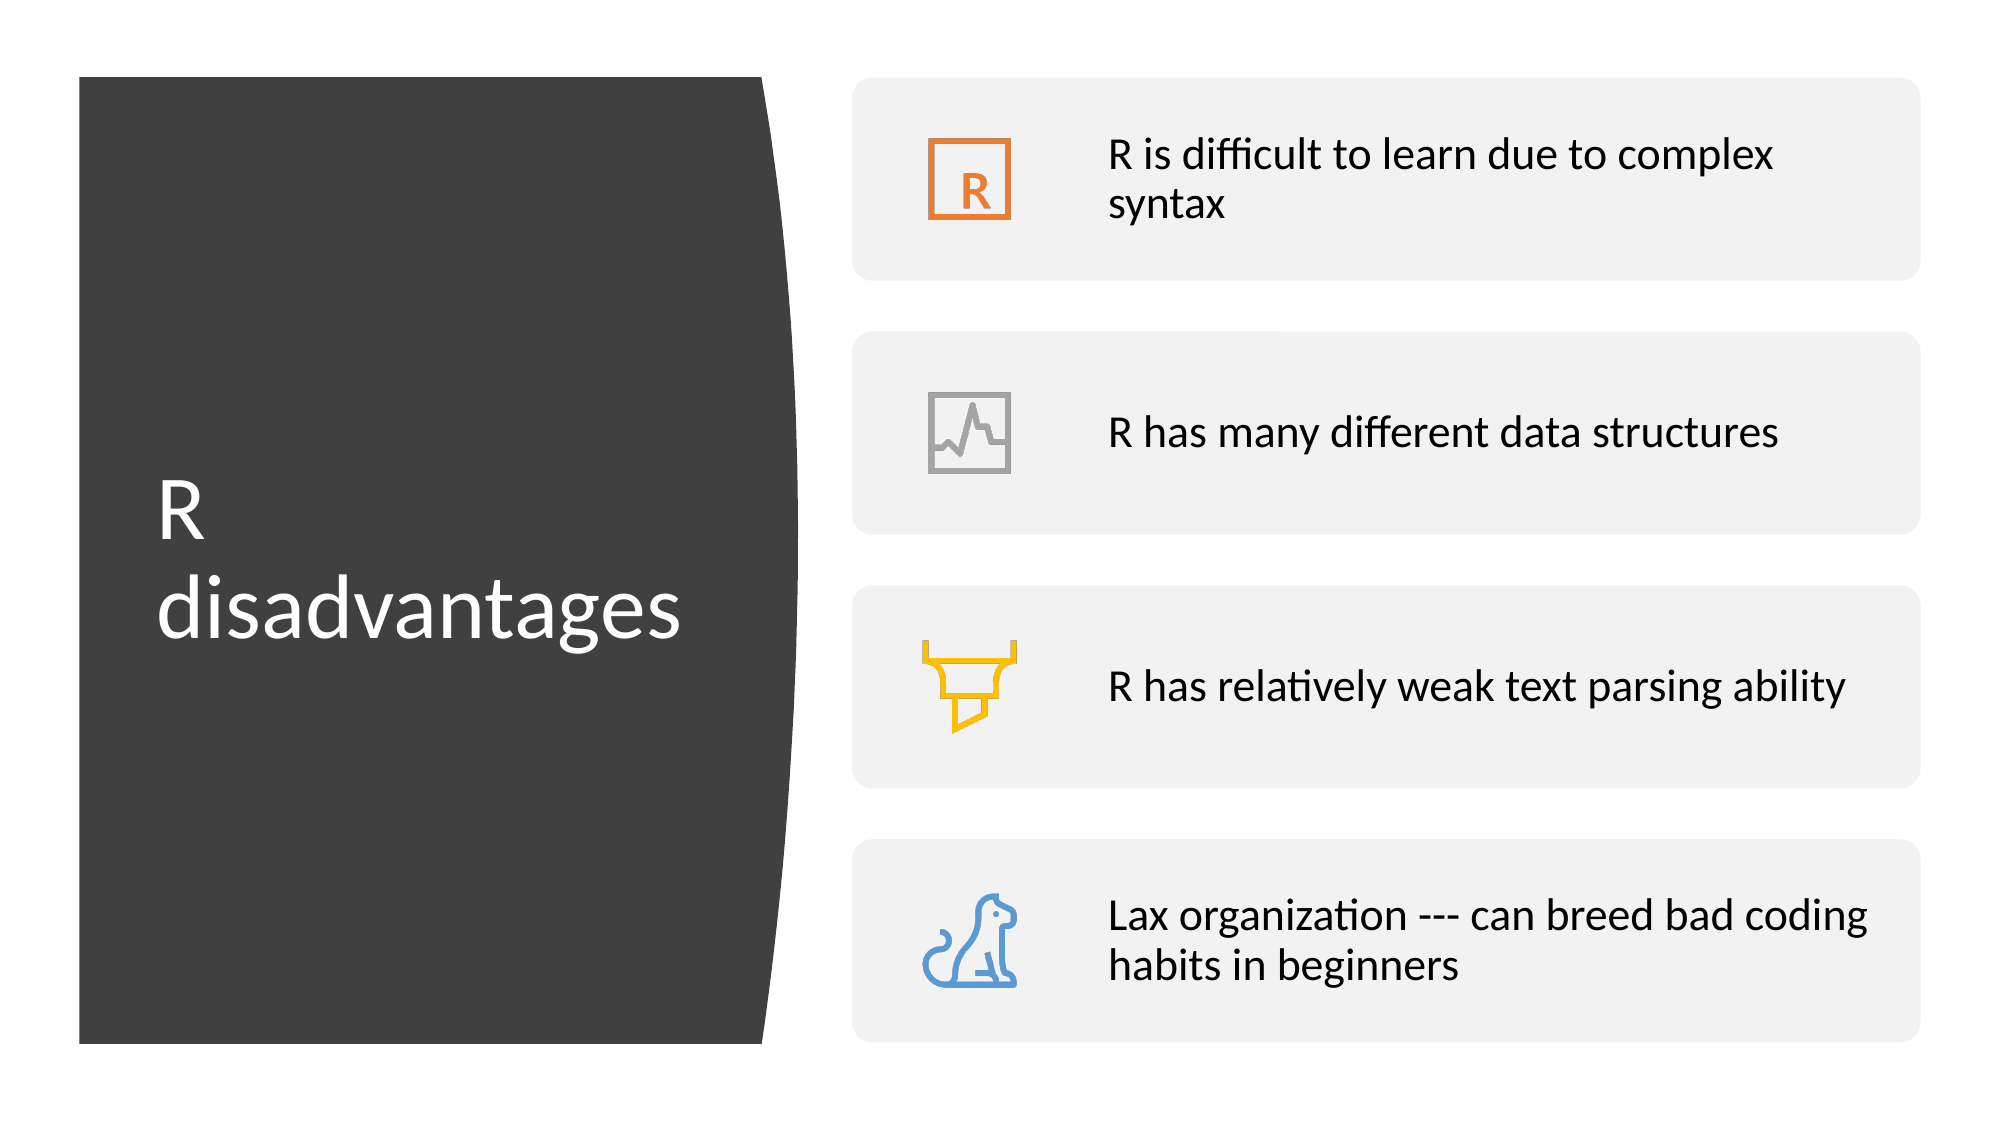

R is difficult to learn due to complex syntax
R has many different data structures
R has relatively weak text parsing ability
Lax organization --- can breed bad coding habits in beginners

# R disadvantages